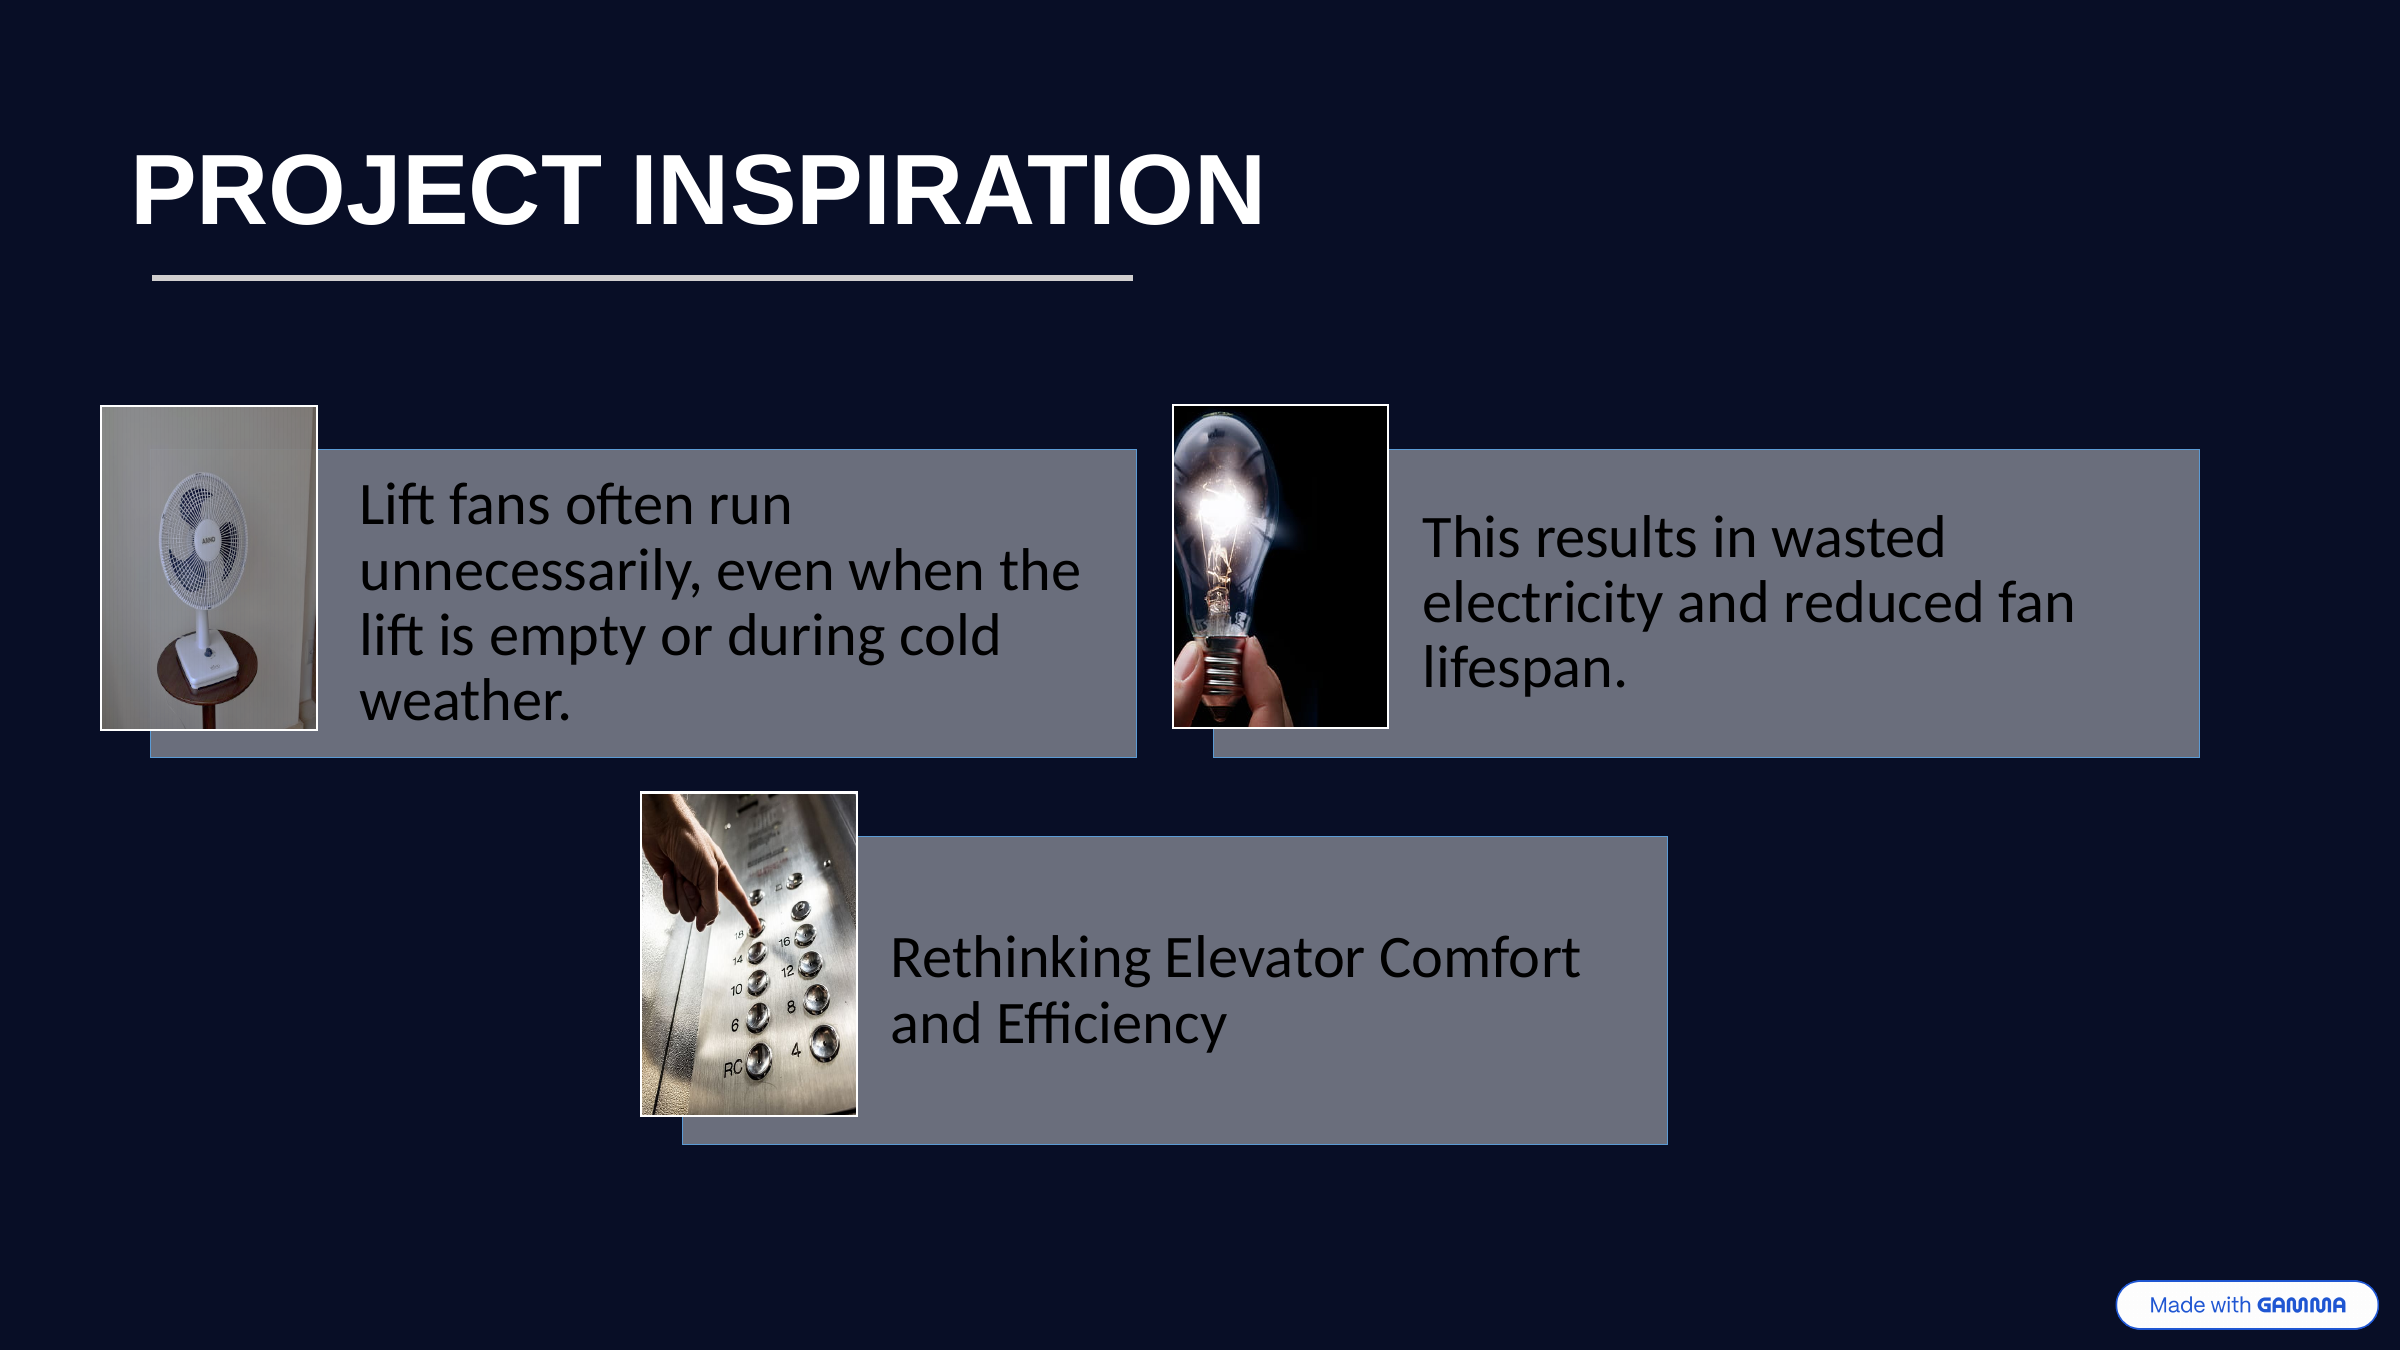

PROJECT INSPIRATION
Lift fans often run unnecessarily, even when the lift is empty or during cold weather.
This results in wasted electricity and reduced fan lifespan.
Rethinking Elevator Comfort and Efficiency